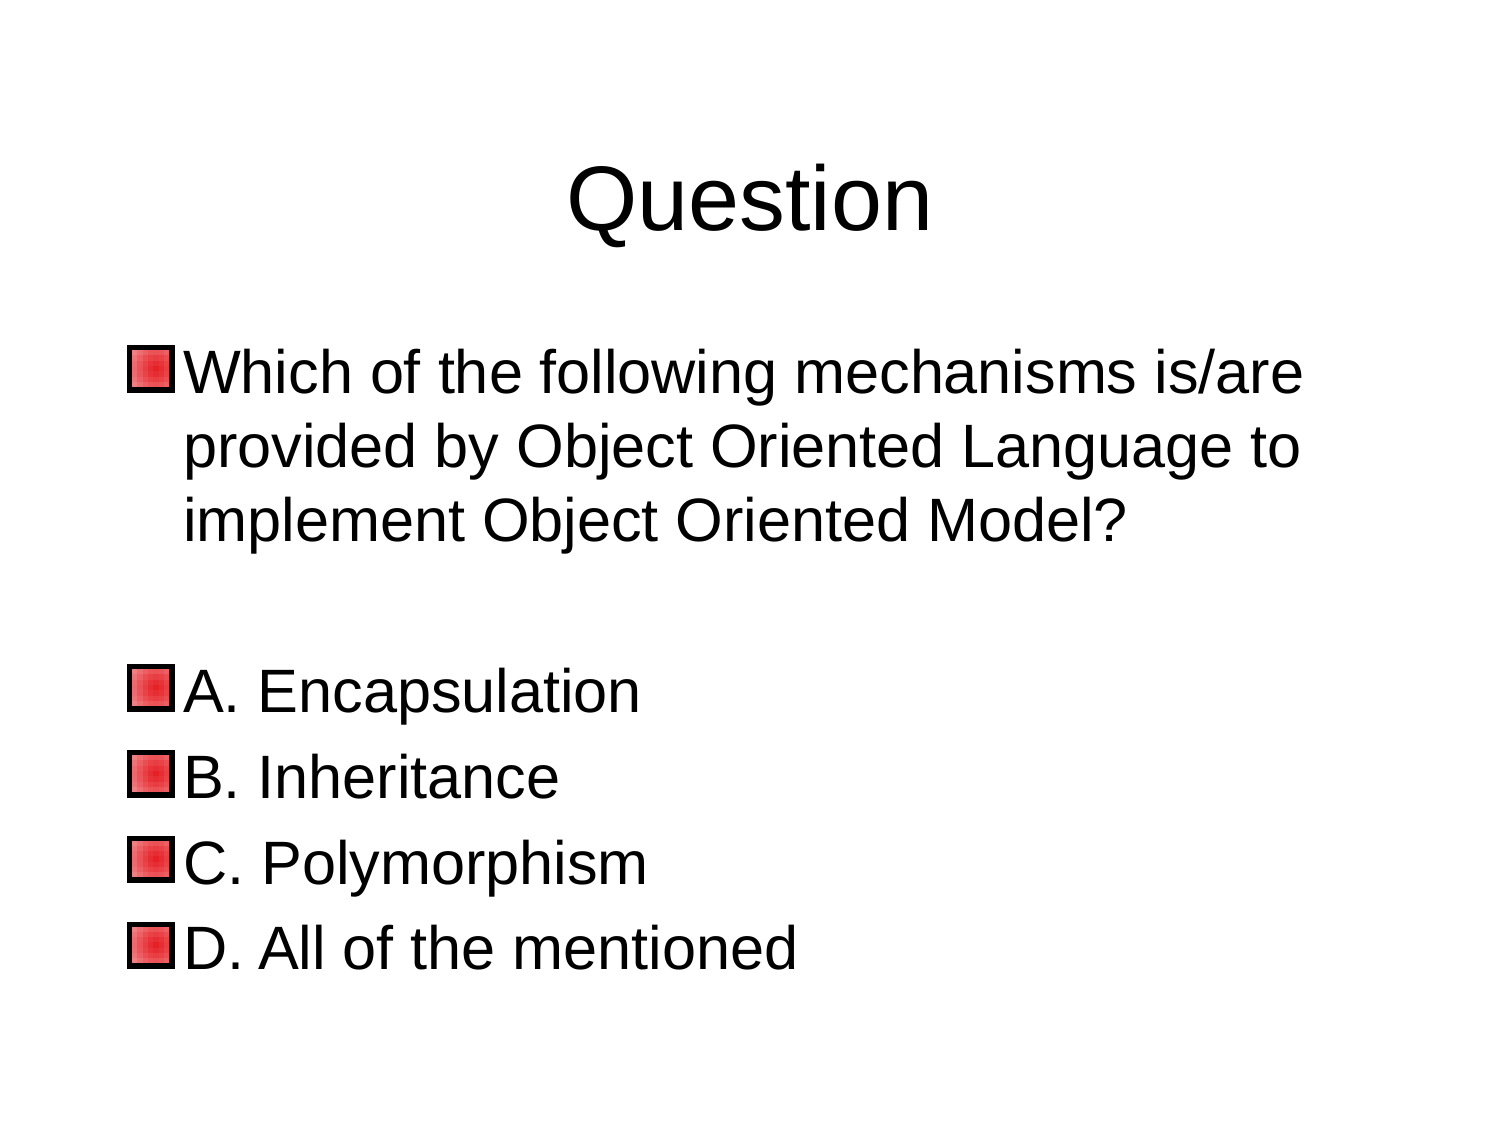

# Question
Which of the following mechanisms is/are provided by Object Oriented Language to implement Object Oriented Model?

A. Encapsulation
B. Inheritance
C. Polymorphism
D. All of the mentioned